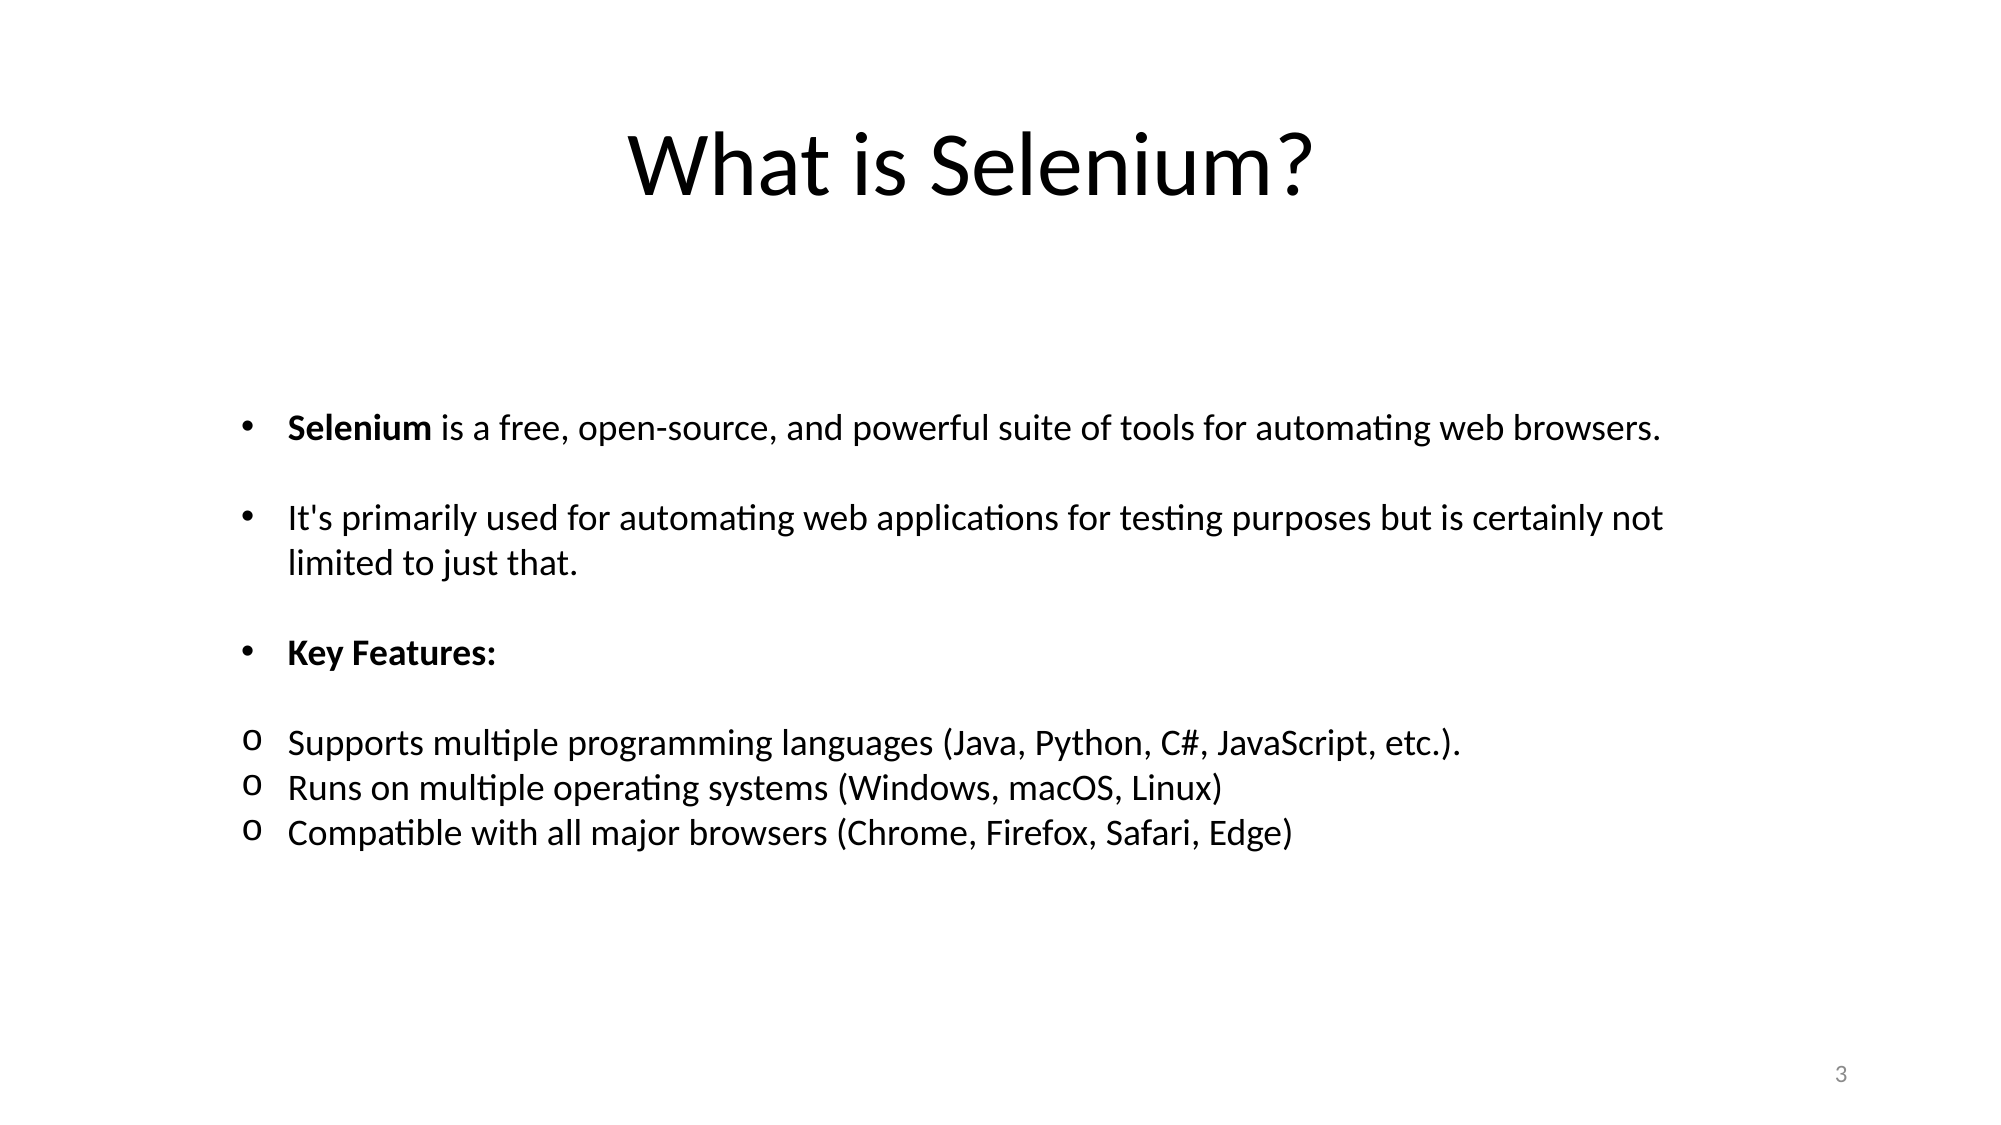

# What is Selenium?
Selenium is a free, open-source, and powerful suite of tools for automating web browsers.

It's primarily used for automating web applications for testing purposes but is certainly not limited to just that.

Key Features:

Supports multiple programming languages (Java, Python, C#, JavaScript, etc.).
Runs on multiple operating systems (Windows, macOS, Linux)
Compatible with all major browsers (Chrome, Firefox, Safari, Edge)
3